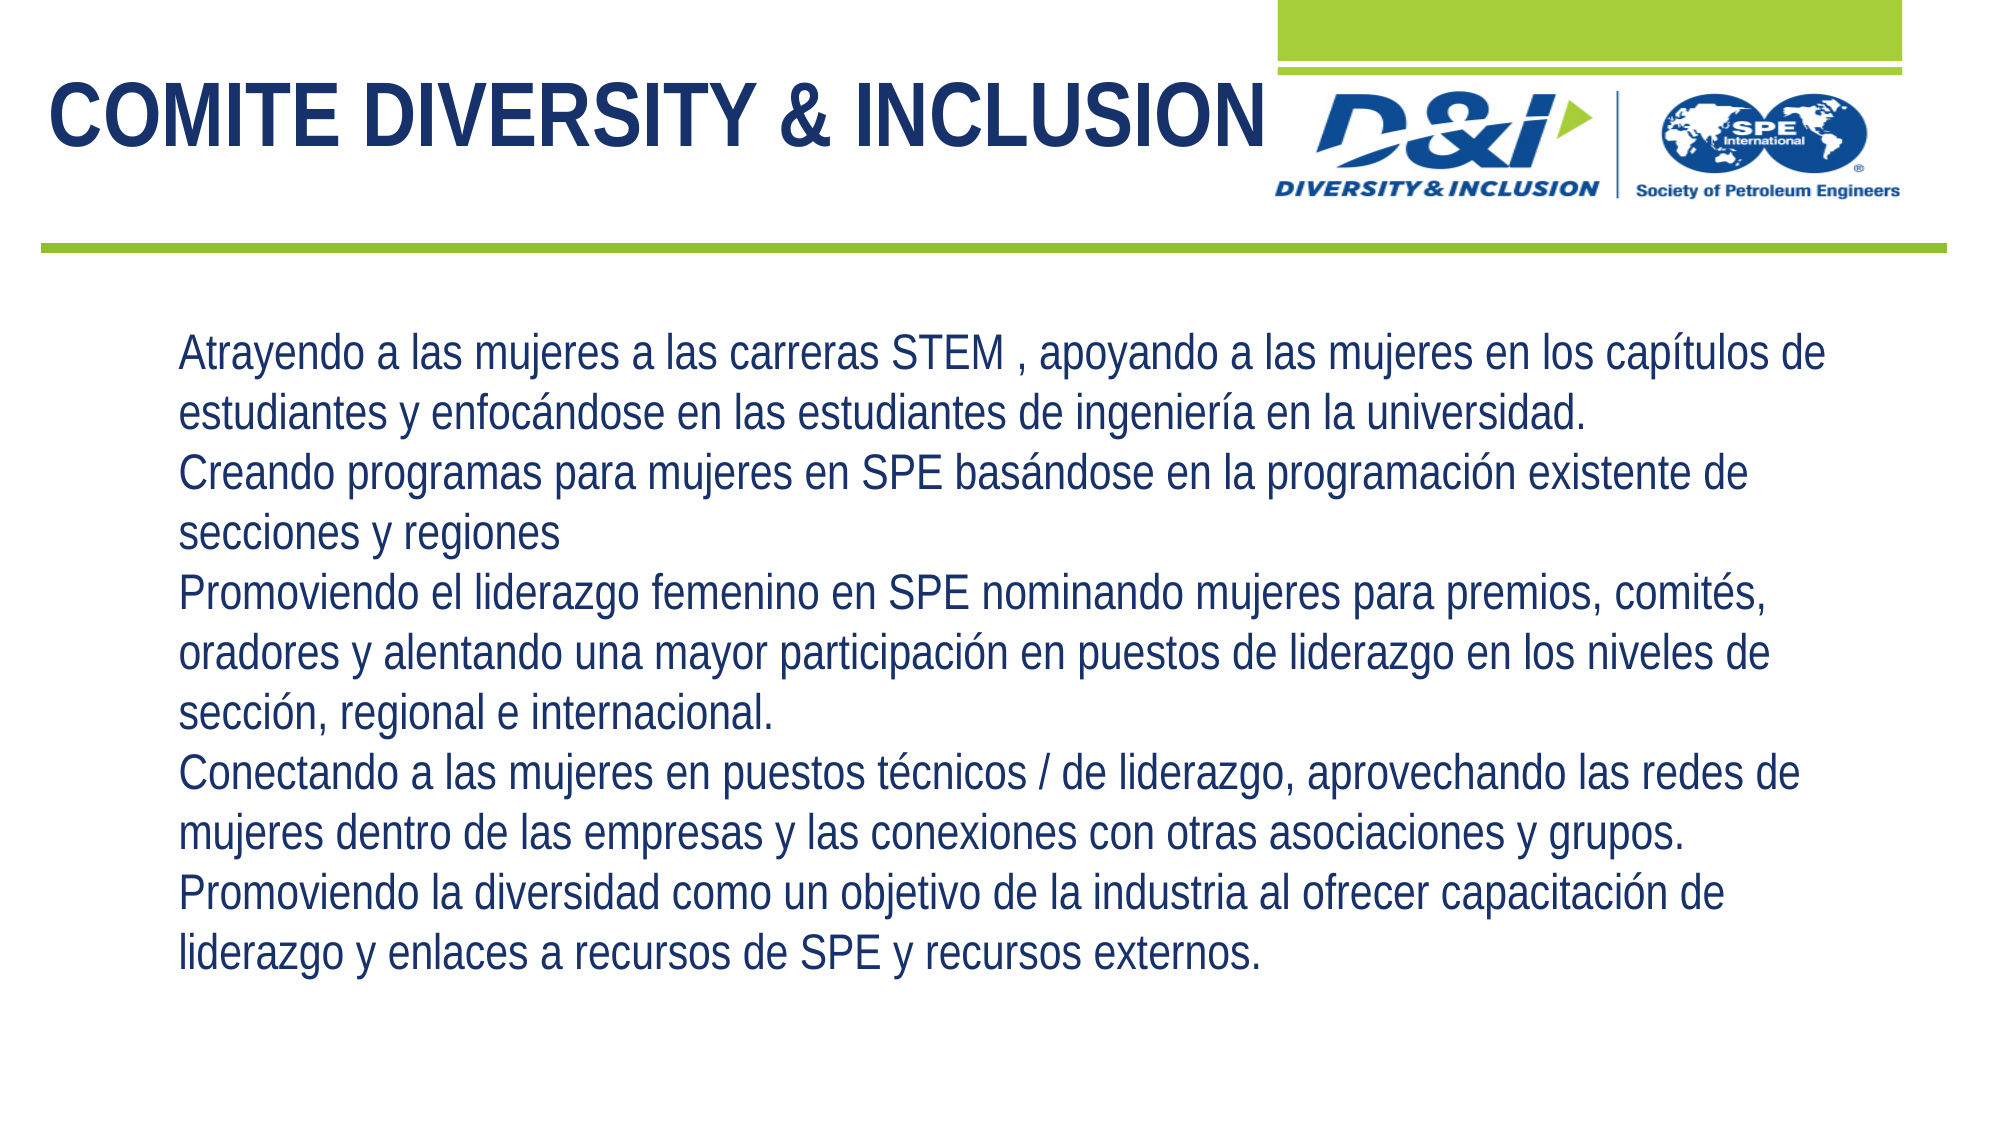

COMITE DIVERSITY & INCLUSION
Atrayendo a las mujeres a las carreras STEM , apoyando a las mujeres en los capítulos de estudiantes y enfocándose en las estudiantes de ingeniería en la universidad.
Creando programas para mujeres en SPE basándose en la programación existente de secciones y regiones
Promoviendo el liderazgo femenino en SPE nominando mujeres para premios, comités, oradores y alentando una mayor participación en puestos de liderazgo en los niveles de sección, regional e internacional.
Conectando a las mujeres en puestos técnicos / de liderazgo, aprovechando las redes de mujeres dentro de las empresas y las conexiones con otras asociaciones y grupos.
Promoviendo la diversidad como un objetivo de la industria al ofrecer capacitación de liderazgo y enlaces a recursos de SPE y recursos externos.